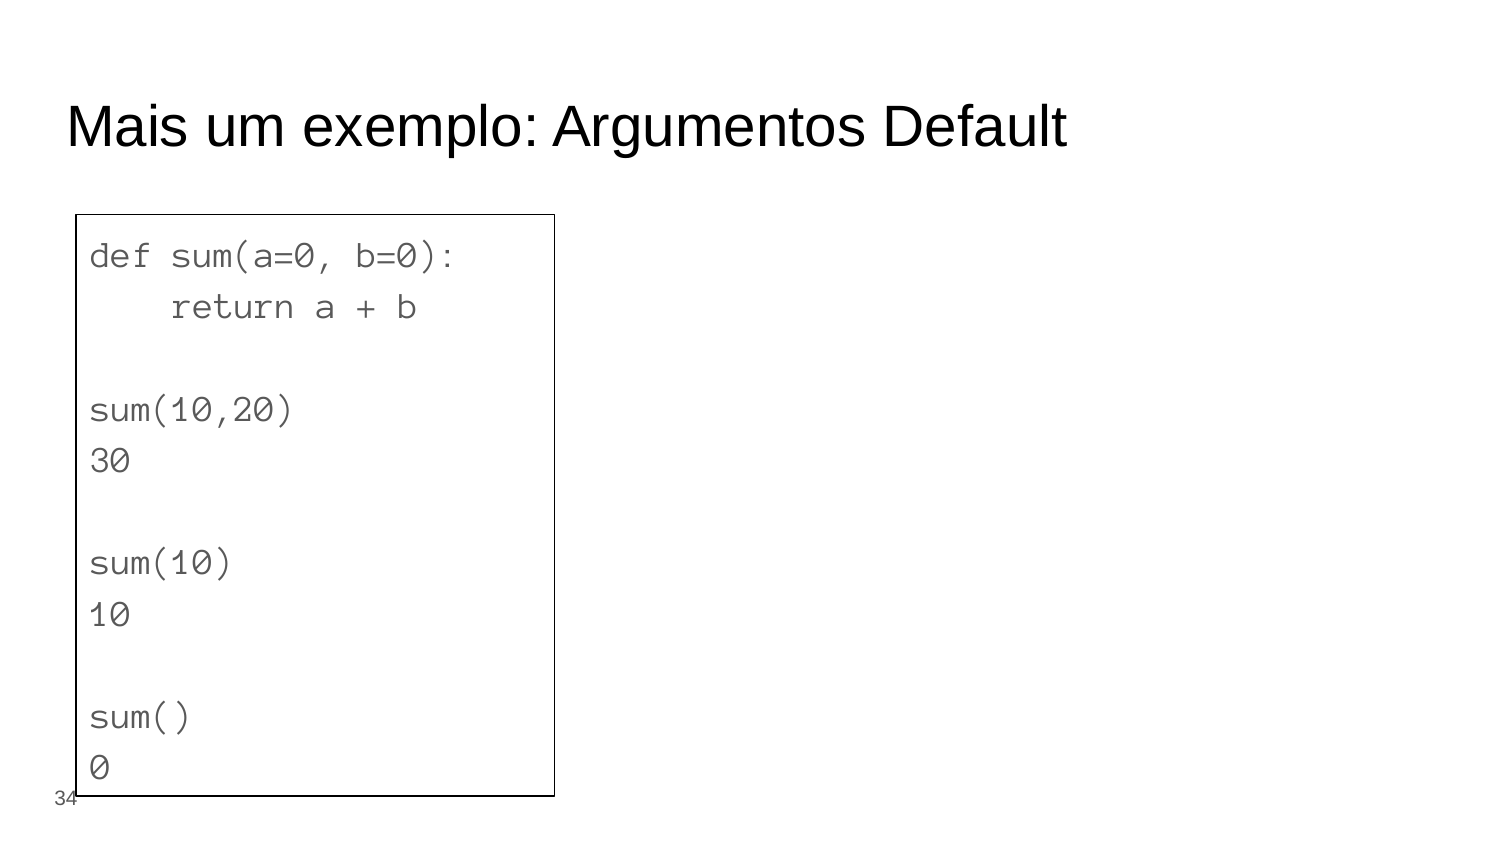

# Mais um exemplo: Argumentos Default
def sum(a=0, b=0):
    return a + b

sum(10,20)
30

sum(10)
10

sum()
0

34